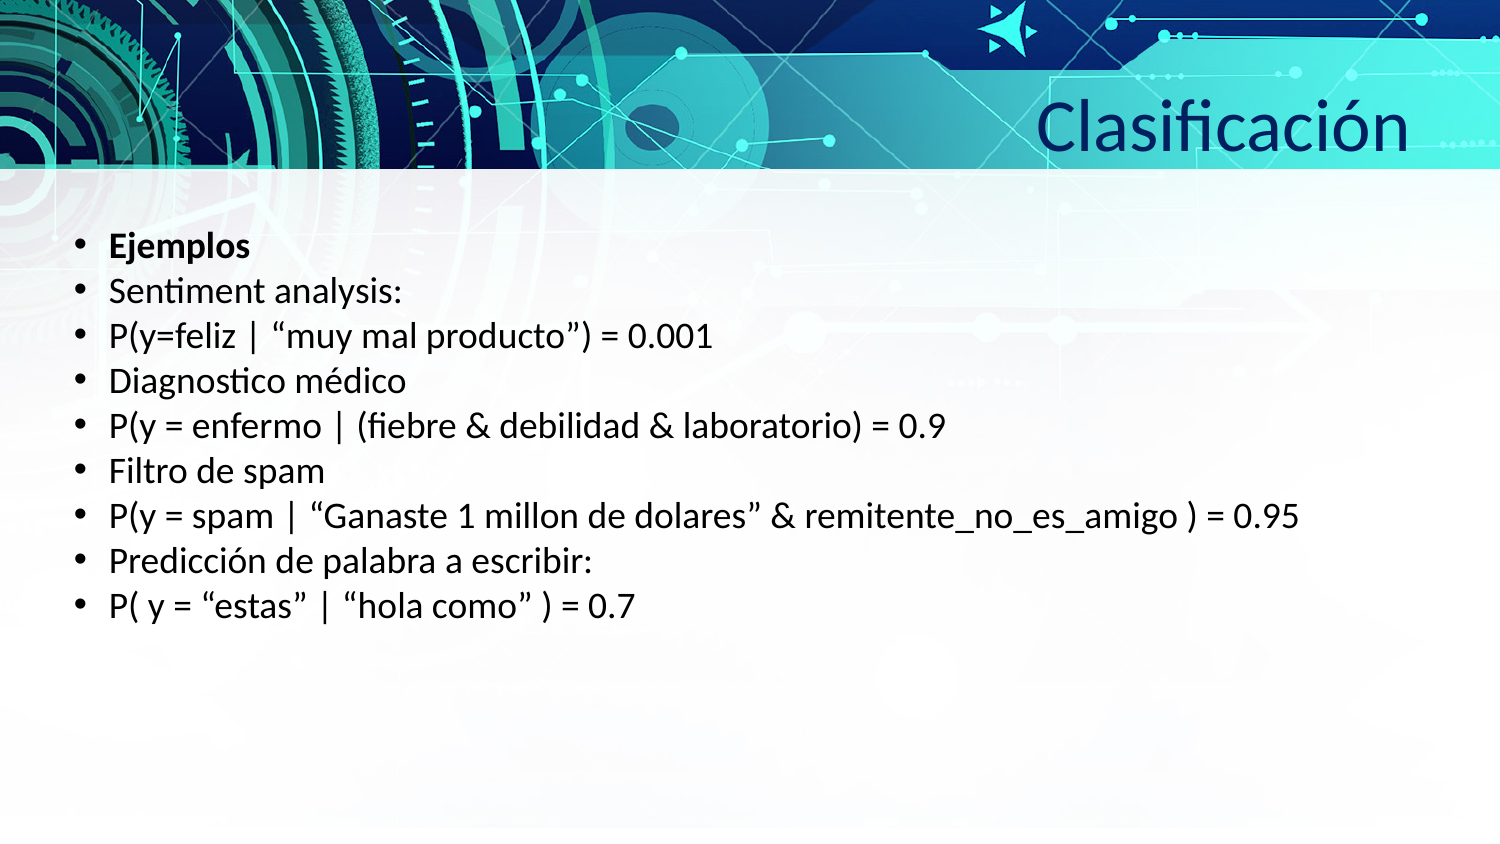

Clasificación
Ejemplos
Sentiment analysis:
P(y=feliz | “muy mal producto”) = 0.001
Diagnostico médico
P(y = enfermo | (fiebre & debilidad & laboratorio) = 0.9
Filtro de spam
P(y = spam | “Ganaste 1 millon de dolares” & remitente_no_es_amigo ) = 0.95
Predicción de palabra a escribir:
P( y = “estas” | “hola como” ) = 0.7